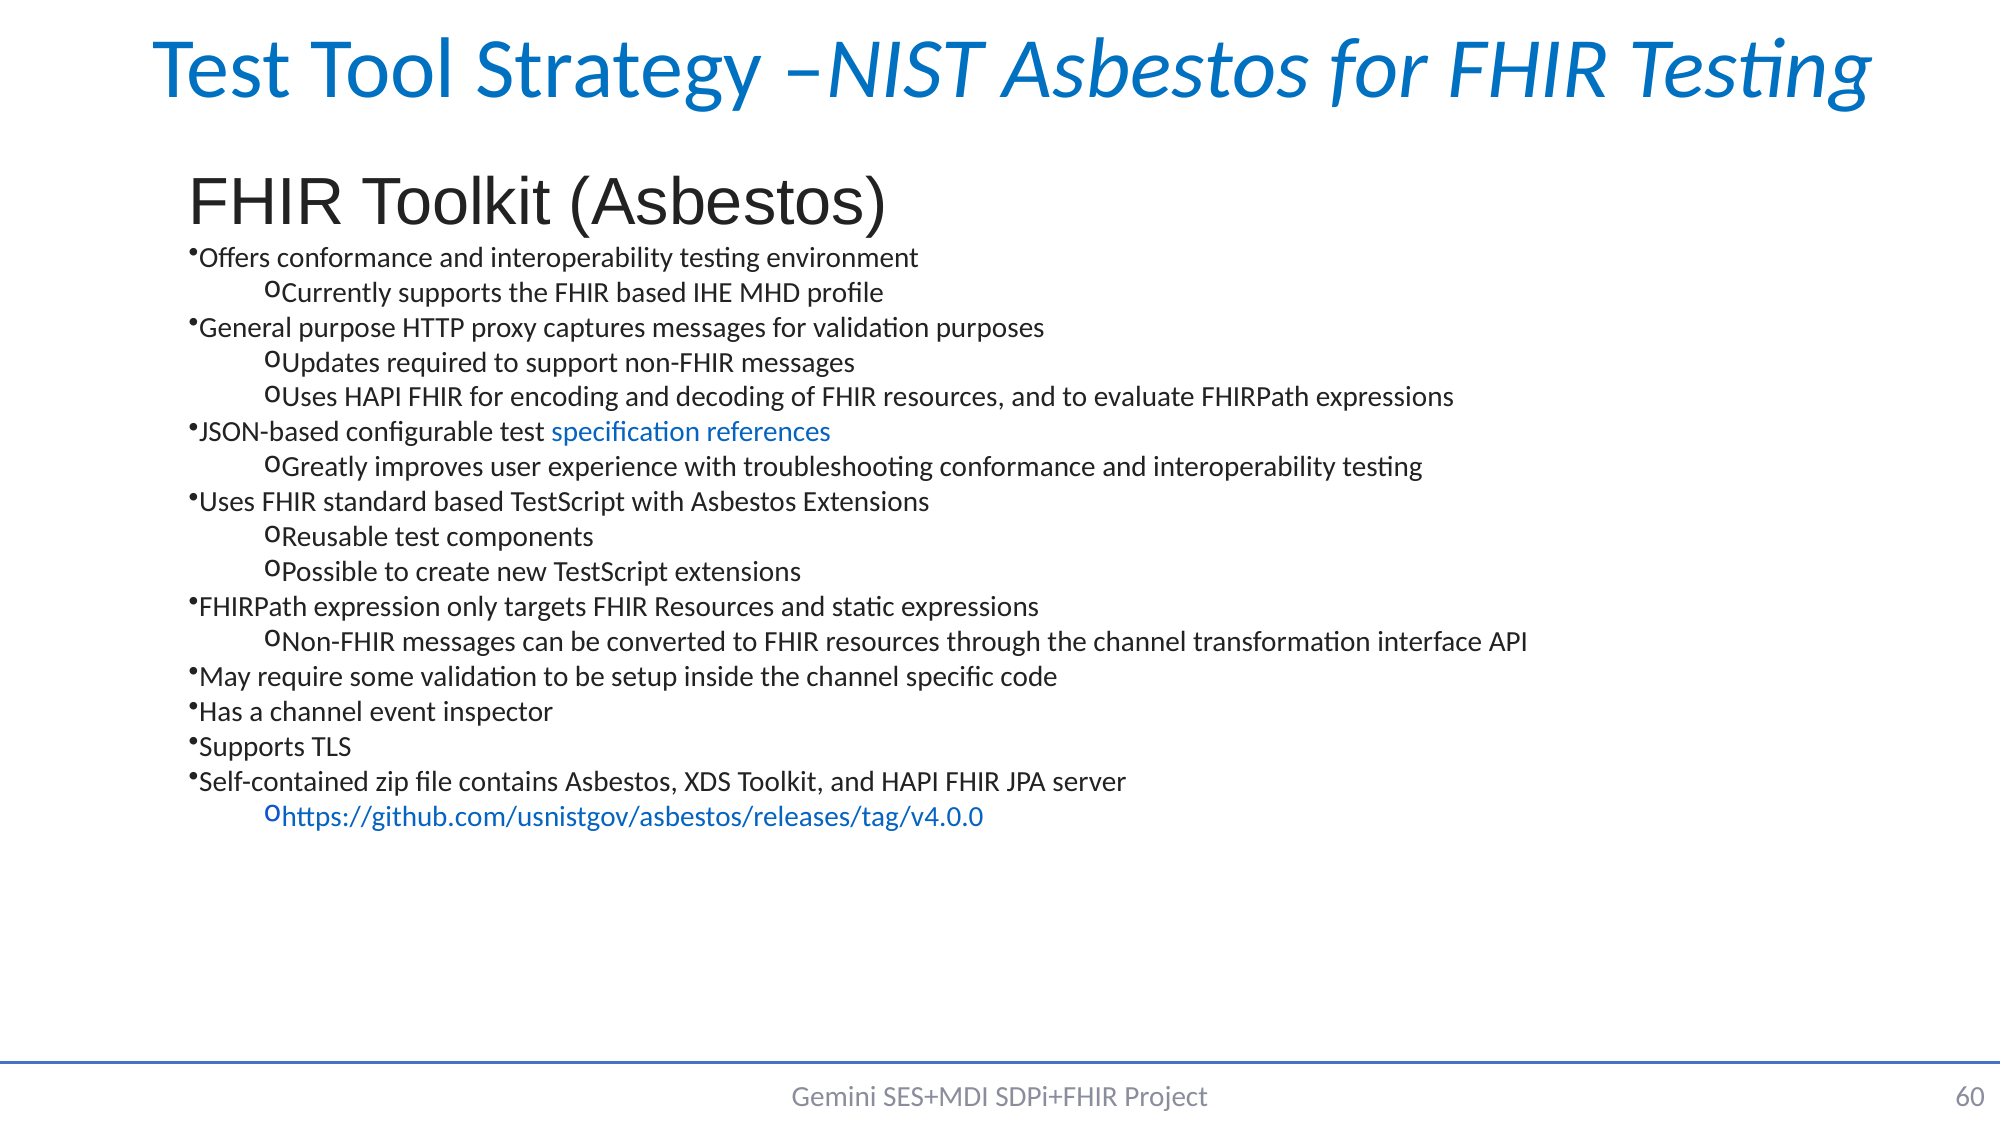

# Test Tool Strategy –NIST Asbestos for FHIR Testing
FHIR Toolkit (Asbestos)
Offers conformance and interoperability testing environment
Currently supports the FHIR based IHE MHD profile
General purpose HTTP proxy captures messages for validation purposes
Updates required to support non-FHIR messages
Uses HAPI FHIR for encoding and decoding of FHIR resources, and to evaluate FHIRPath expressions
JSON-based configurable test specification references
Greatly improves user experience with troubleshooting conformance and interoperability testing
Uses FHIR standard based TestScript with Asbestos Extensions
Reusable test components
Possible to create new TestScript extensions
FHIRPath expression only targets FHIR Resources and static expressions
Non-FHIR messages can be converted to FHIR resources through the channel transformation interface API
May require some validation to be setup inside the channel specific code
Has a channel event inspector
Supports TLS
Self-contained zip file contains Asbestos, XDS Toolkit, and HAPI FHIR JPA server
https://github.com/usnistgov/asbestos/releases/tag/v4.0.0

Gemini SES+MDI SDPi+FHIR Project
60